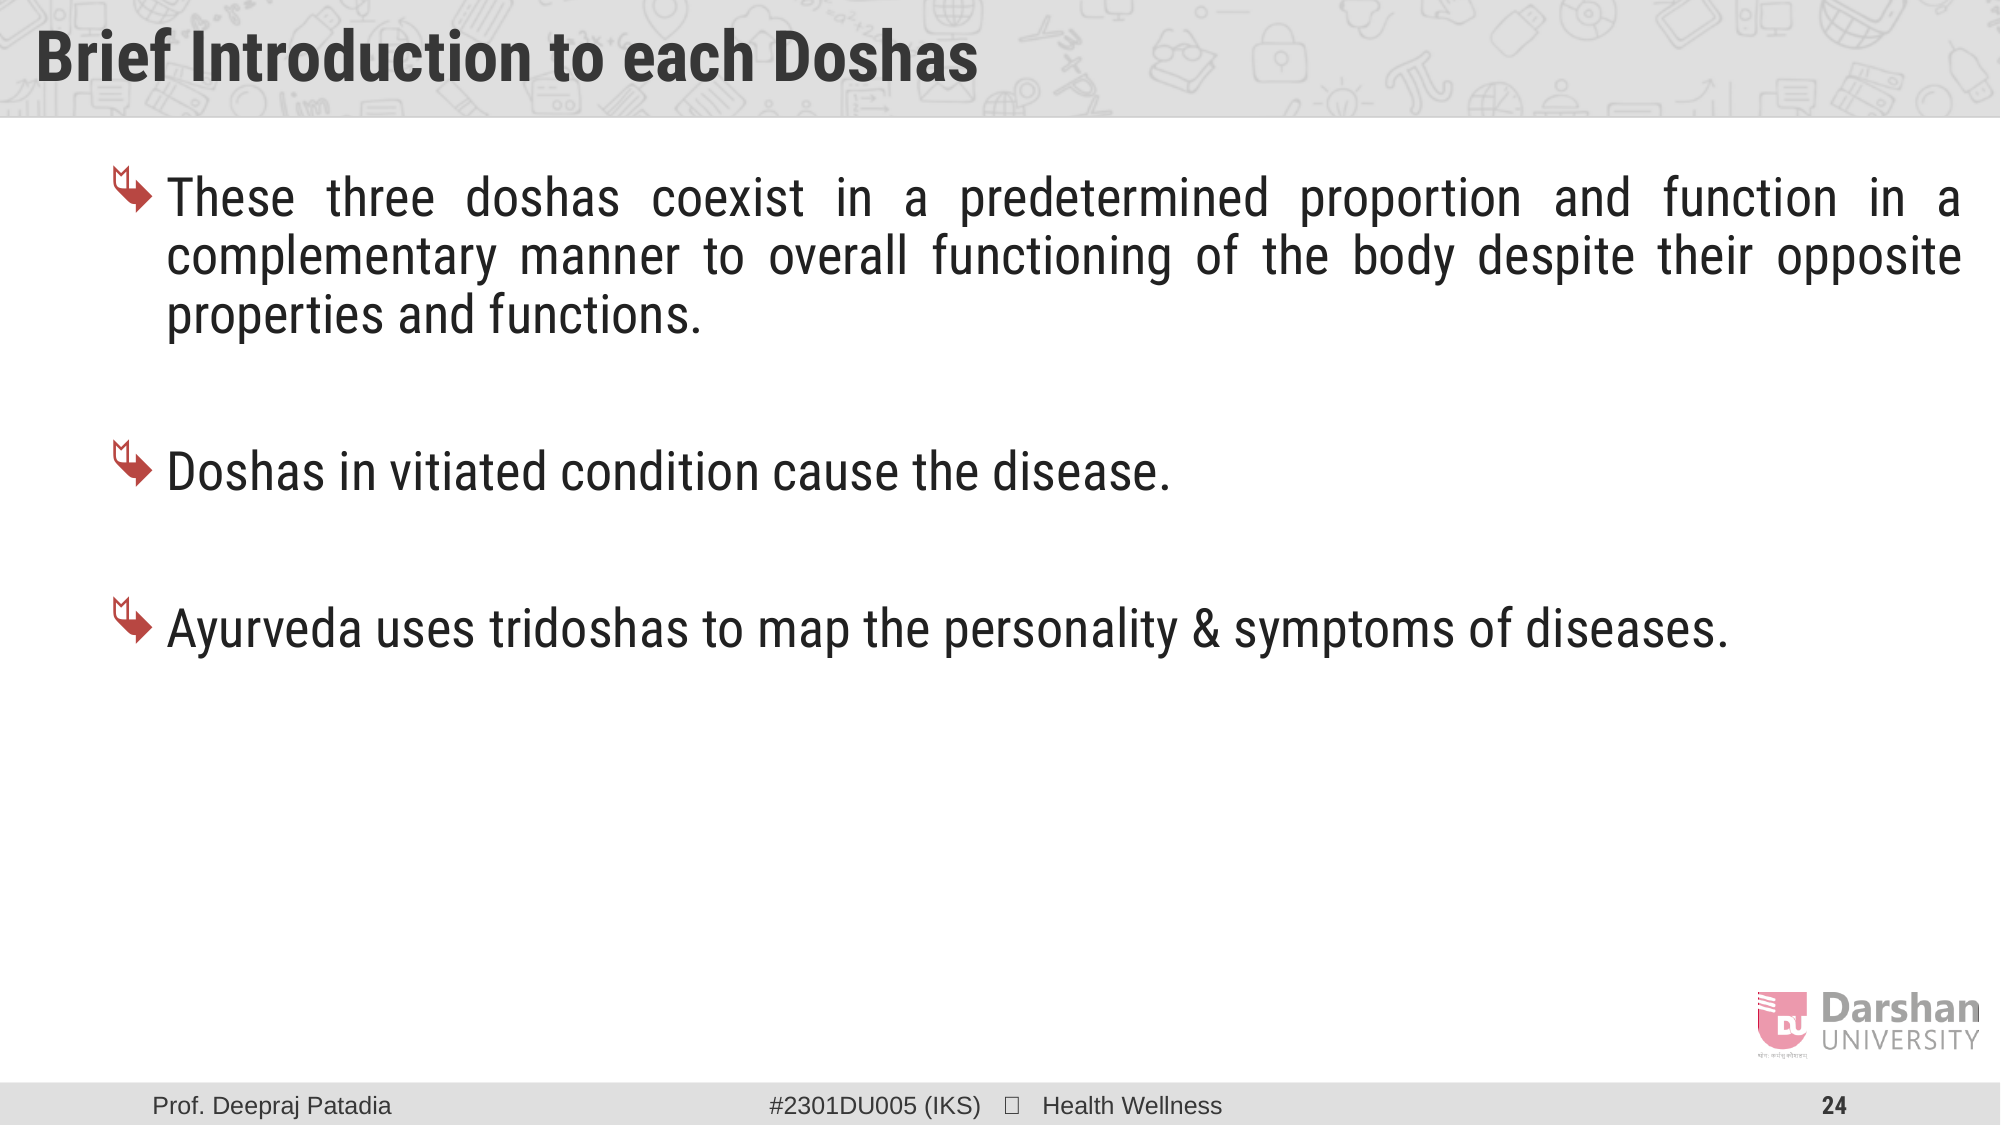

# Brief Introduction to each Doshas
These three doshas coexist in a predetermined proportion and function in a complementary manner to overall functioning of the body despite their opposite properties and functions.

Doshas in vitiated condition cause the disease.

Ayurveda uses tridoshas to map the personality & symptoms of diseases.